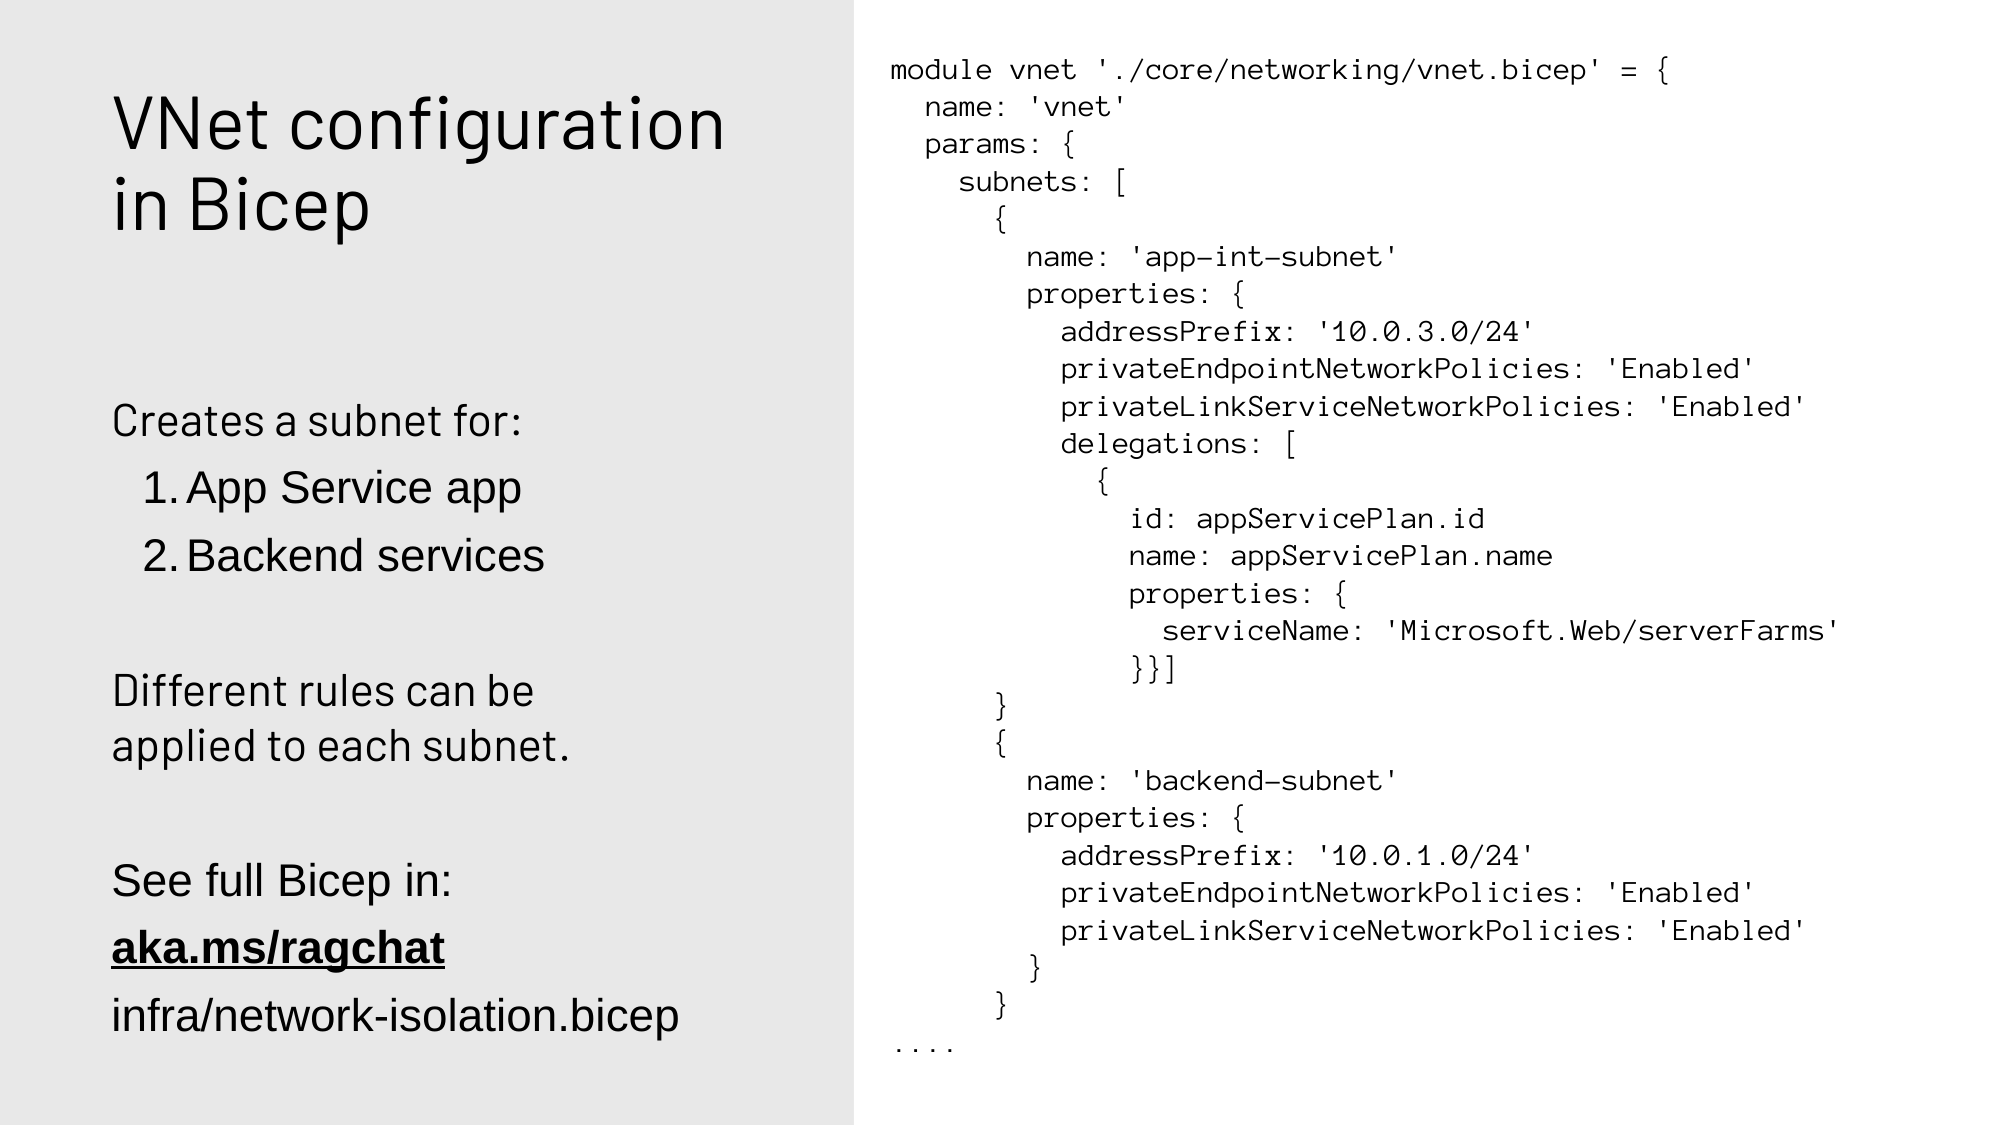

module vnet './core/networking/vnet.bicep' = {
  name: 'vnet'
  params: {
    subnets: [
      {
        name: 'app-int-subnet'
        properties: {
          addressPrefix: '10.0.3.0/24'
          privateEndpointNetworkPolicies: 'Enabled'
          privateLinkServiceNetworkPolicies: 'Enabled'
          delegations: [
            {
              id: appServicePlan.id
              name: appServicePlan.name
              properties: {
                serviceName: 'Microsoft.Web/serverFarms'
              }}]
      }
      {
        name: 'backend-subnet'
        properties: {
          addressPrefix: '10.0.1.0/24'
          privateEndpointNetworkPolicies: 'Enabled'
          privateLinkServiceNetworkPolicies: 'Enabled'
        }
      }
....
# VNet configuration in Bicep
Creates a subnet for:
App Service app
Backend services

Different rules can be
applied to each subnet.

See full Bicep in:
aka.ms/ragchat
infra/network-isolation.bicep